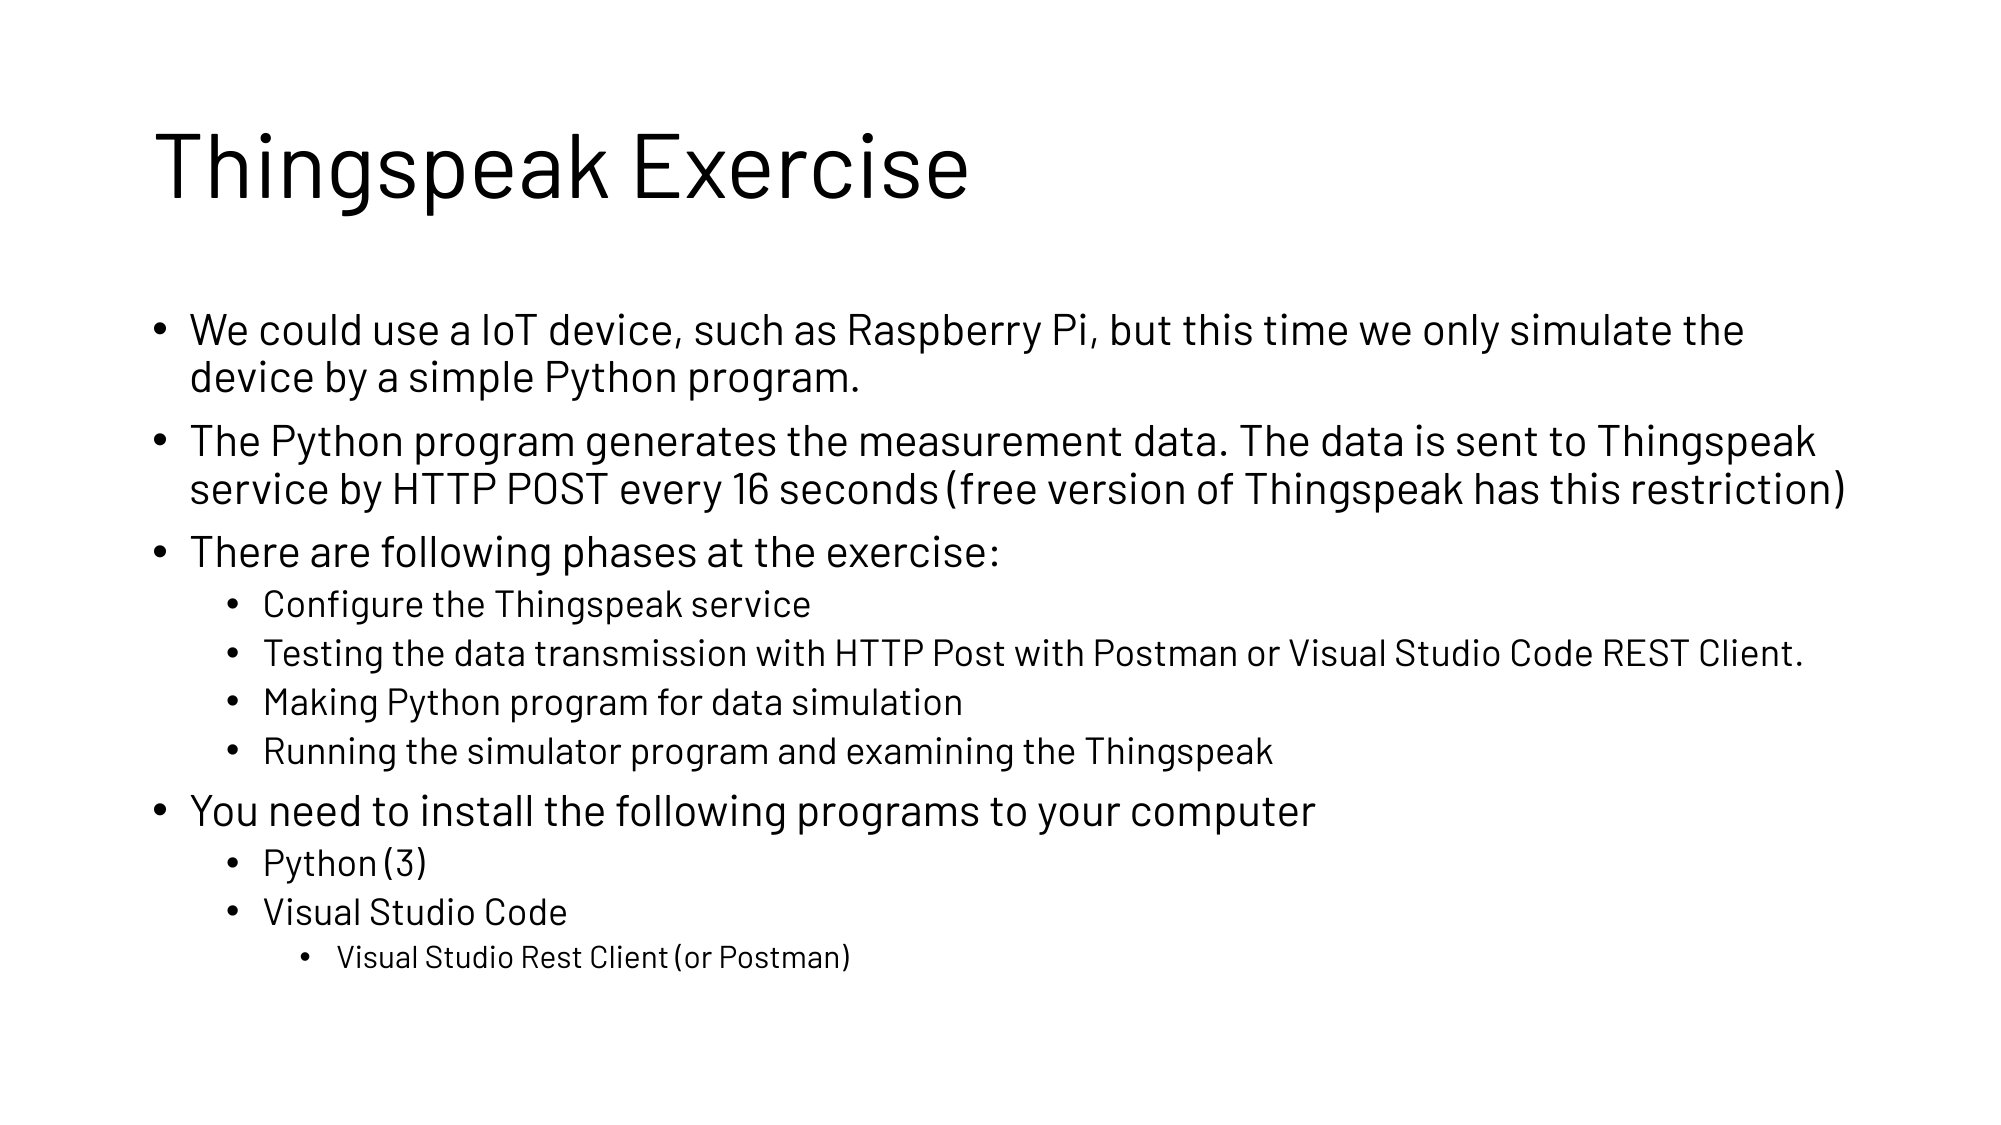

# Thingspeak Exercise
We could use a IoT device, such as Raspberry Pi, but this time we only simulate the device by a simple Python program.
The Python program generates the measurement data. The data is sent to Thingspeak service by HTTP POST every 16 seconds (free version of Thingspeak has this restriction)
There are following phases at the exercise:
Configure the Thingspeak service
Testing the data transmission with HTTP Post with Postman or Visual Studio Code REST Client.
Making Python program for data simulation
Running the simulator program and examining the Thingspeak
You need to install the following programs to your computer
Python (3)
Visual Studio Code
Visual Studio Rest Client (or Postman)